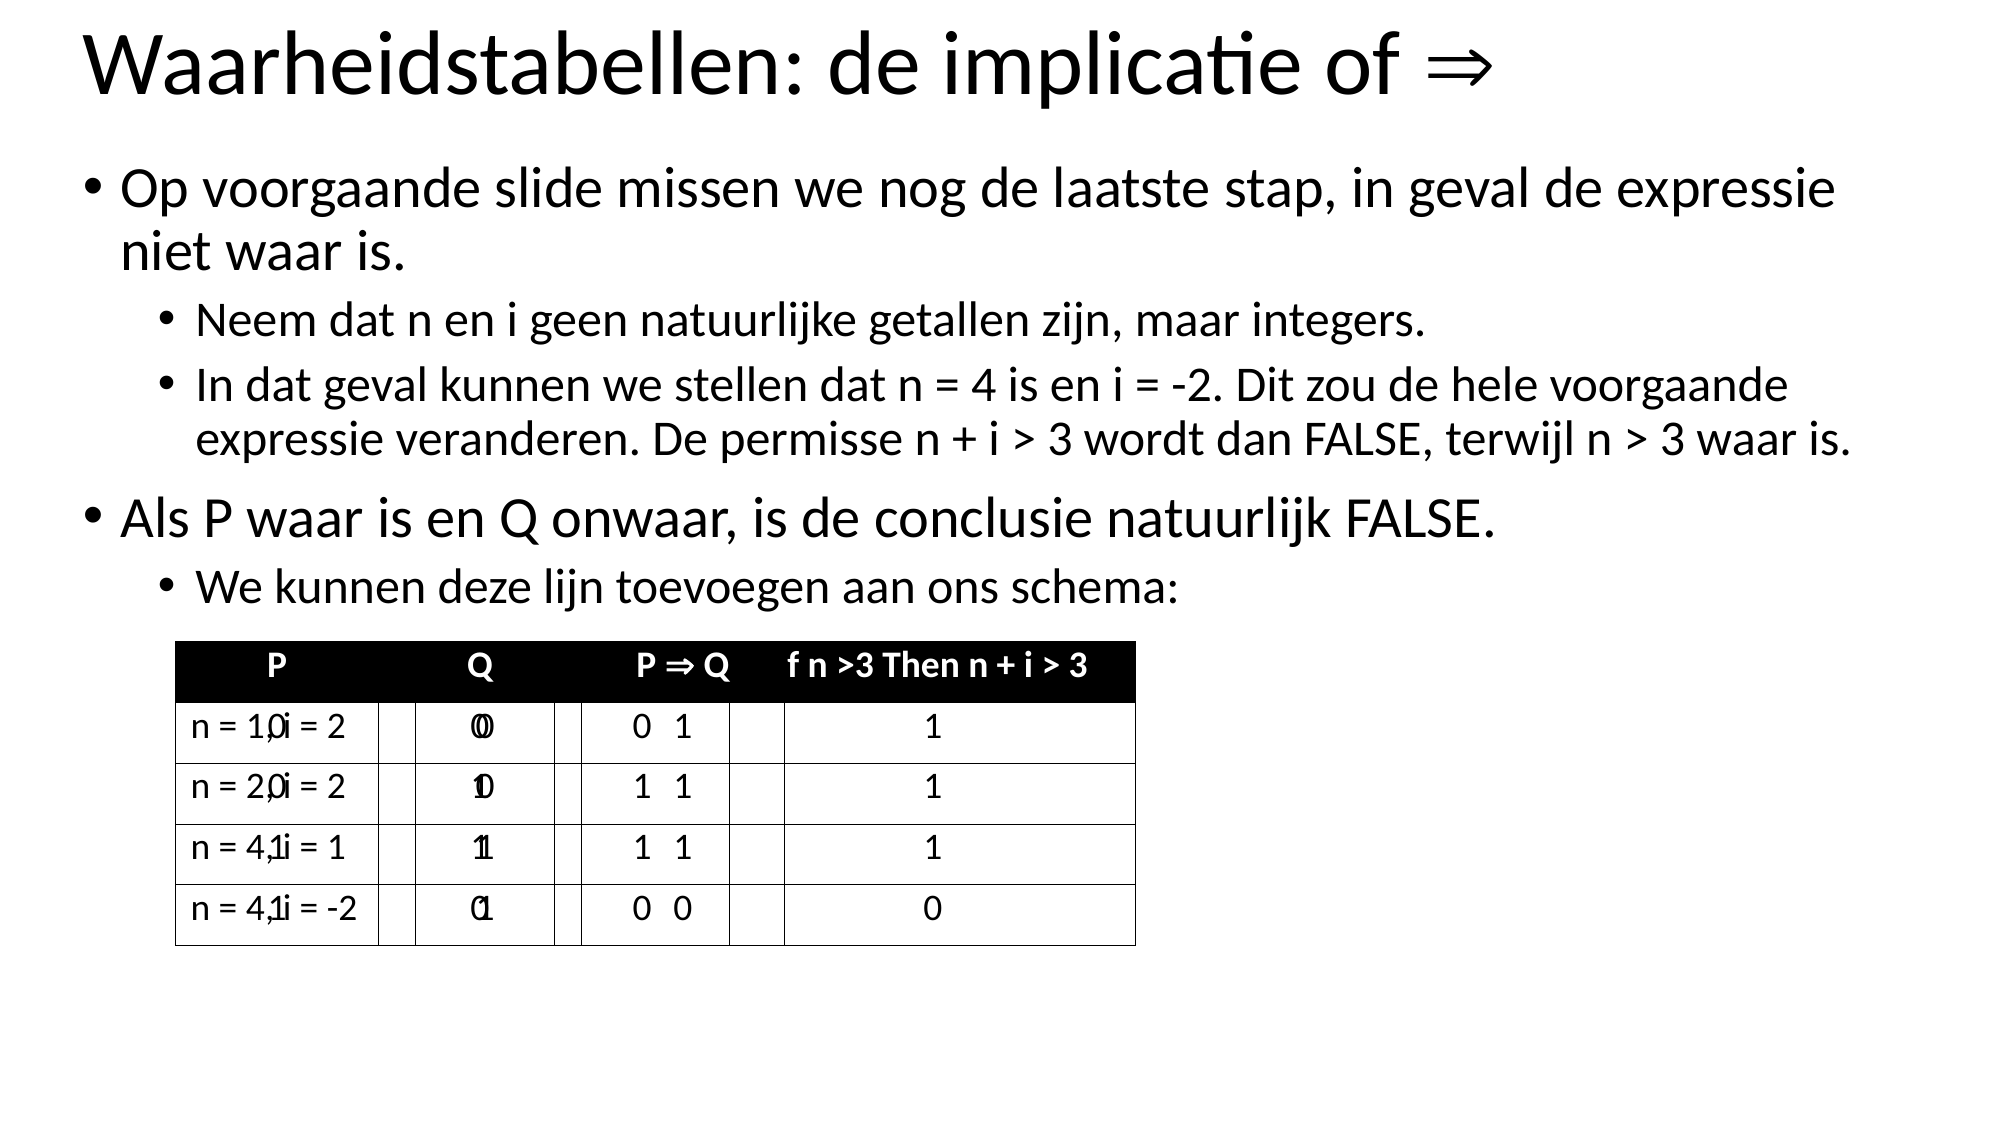

# Waarheidstabellen: de implicatie of ⇒
Op voorgaande slide missen we nog de laatste stap, in geval de expressie niet waar is.
Neem dat n en i geen natuurlijke getallen zijn, maar integers.
In dat geval kunnen we stellen dat n = 4 is en i = -2. Dit zou de hele voorgaande expressie veranderen. De permisse n + i > 3 wordt dan FALSE, terwijl n > 3 waar is.
Als P waar is en Q onwaar, is de conclusie natuurlijk FALSE.
We kunnen deze lijn toevoegen aan ons schema:

| Waarden | n > 3 | n + i > 3 | If n >3 Then n + i > 3 |
| --- | --- | --- | --- |
| n = 1, i = 2 | 0 | 0 | 1 |
| n = 2, i = 2 | 0 | 1 | 1 |
| n = 4, i = 1 | 1 | 1 | 1 |
| n = 4, i = -2 | 1 | 0 | 0 |
| P | Q | P ⇒ Q |
| --- | --- | --- |
| 0 | 0 | 1 |
| 0 | 1 | 1 |
| 1 | 1 | 1 |
| 1 | 0 | 0 |